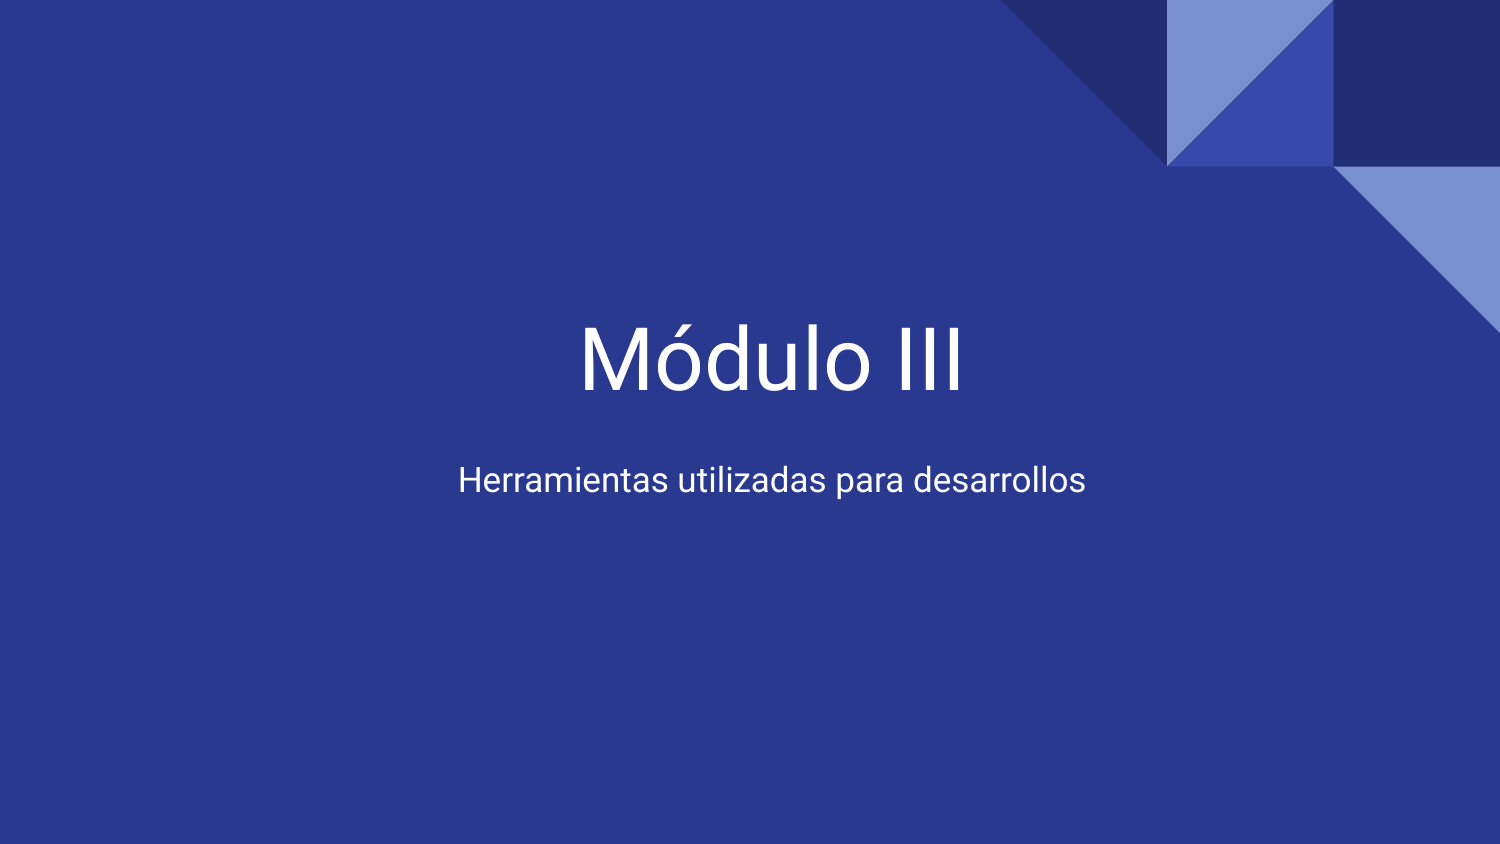

# Módulo III
Herramientas utilizadas para desarrollos